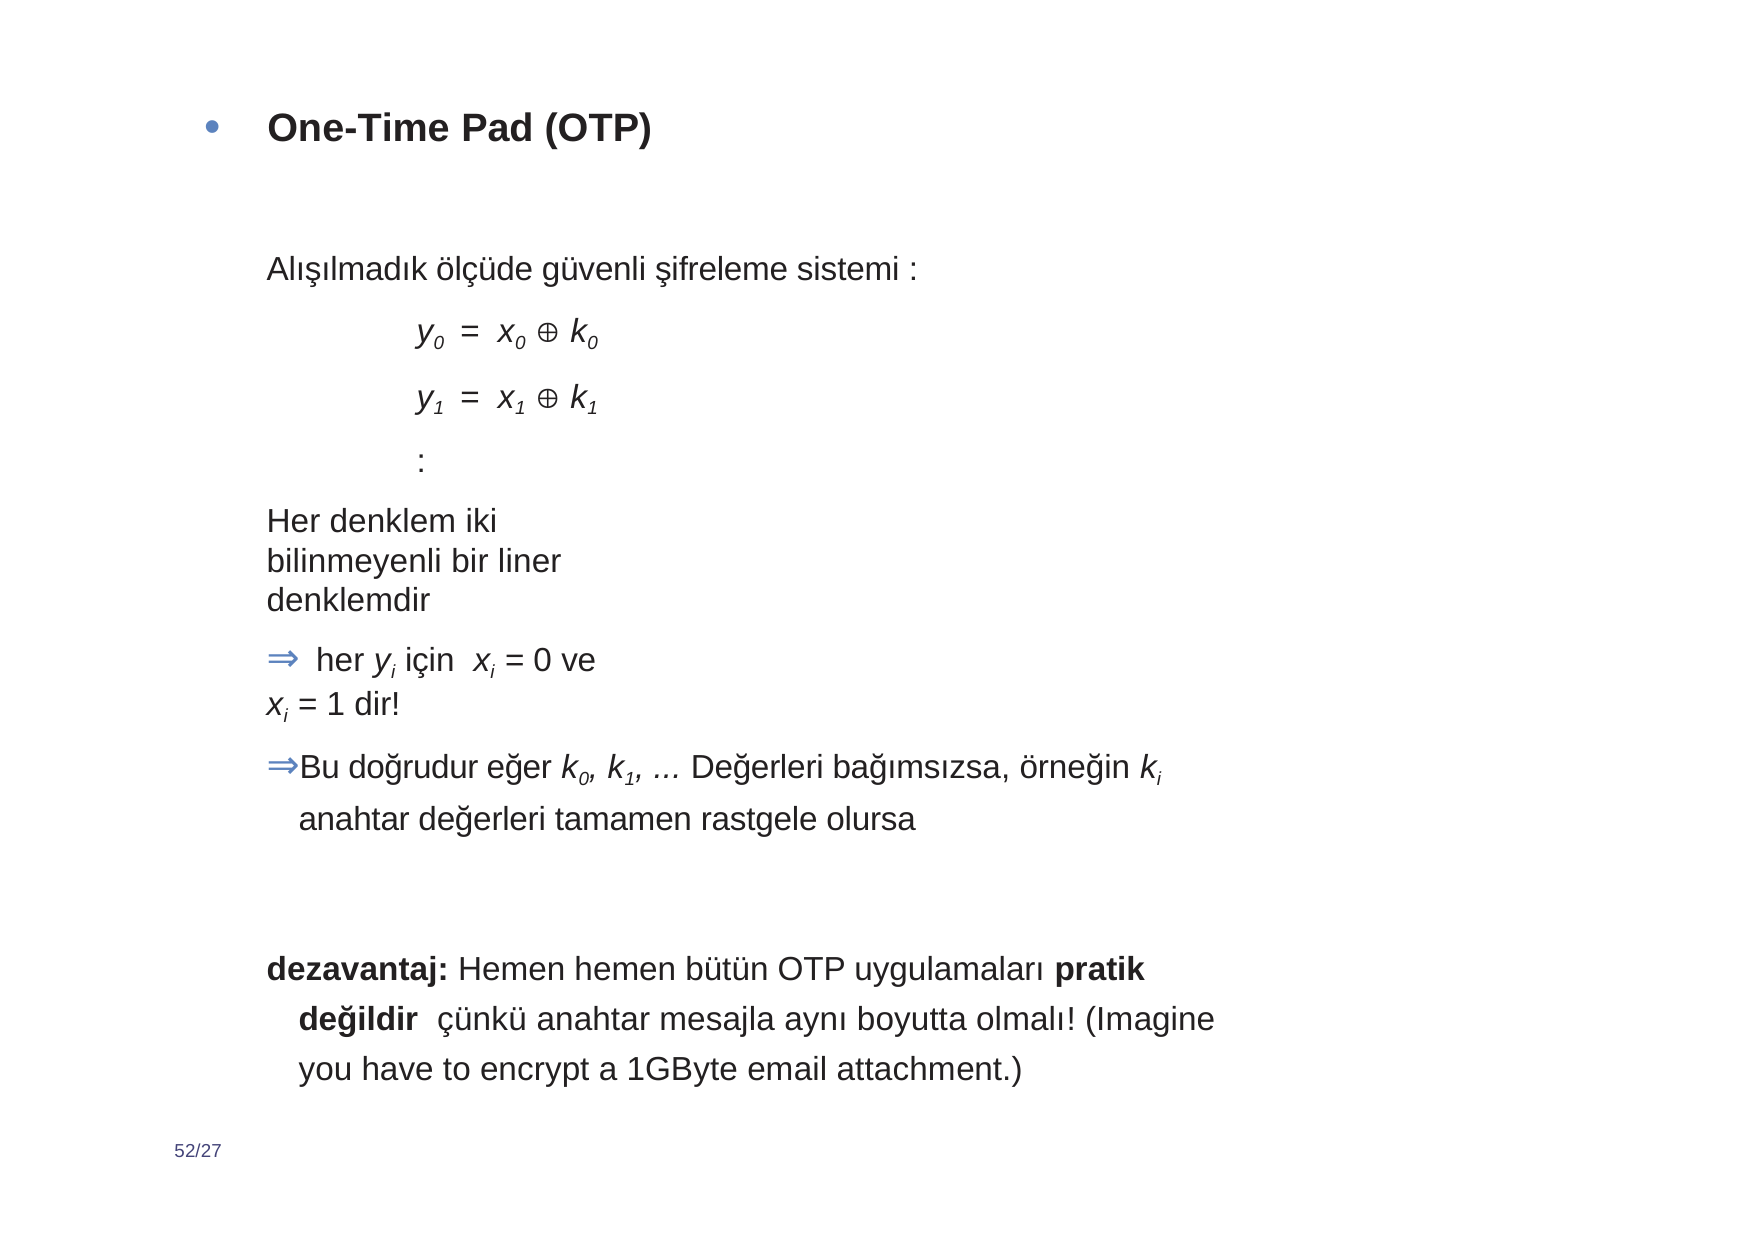

One-Time Pad (OTP)
Alışılmadık ölçüde güvenli şifreleme sistemi :
y0   =  x0 ⊕ k0 y1   =  x1 ⊕ k1

:

Her denklem iki bilinmeyenli bir liner denklemdir

⇒ her yi için  xi = 0 ve xi = 1 dir!
⇒Bu doğrudur eğer k0, k1, ... Değerleri bağımsızsa, örneğin ki    anahtar değerleri tamamen rastgele olursa
dezavantaj: Hemen hemen bütün OTP uygulamaları pratik değildir  çünkü anahtar mesajla aynı boyutta olmalı! (Imagine you have to encrypt a 1GByte email attachment.)
52/27